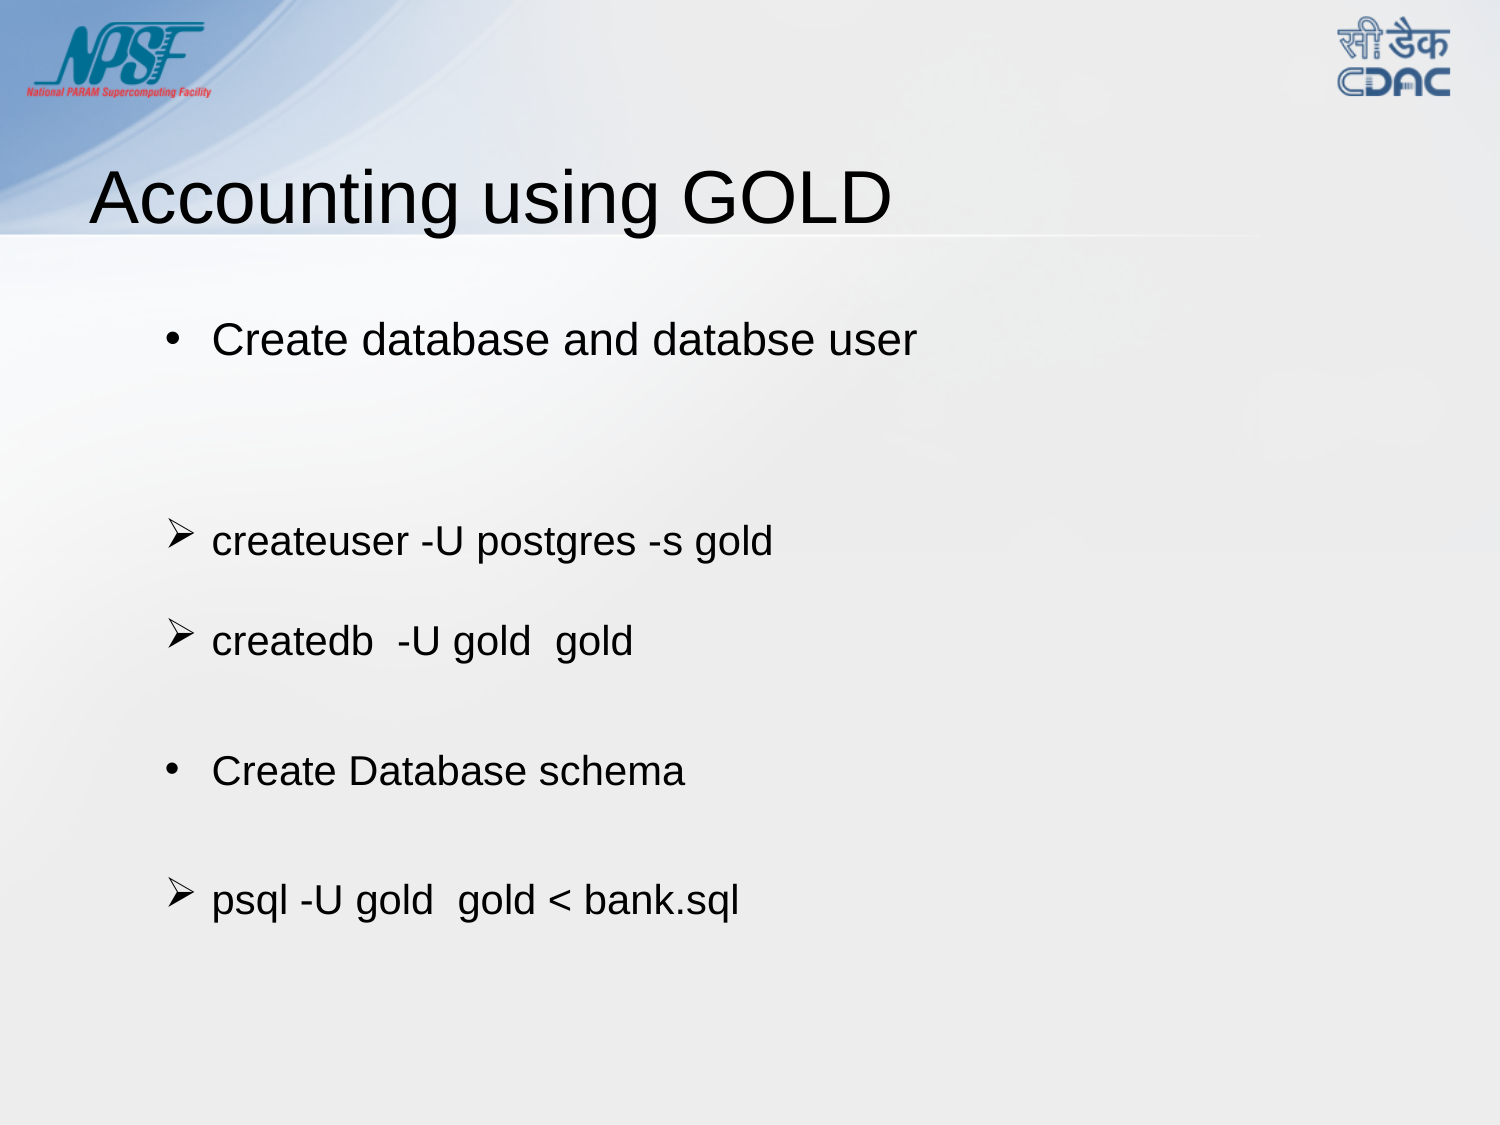

# Accounting using GOLD

Create database and databse user

createuser -U postgres -s gold

createdb  -U gold  gold

Create Database schema

psql -U gold  gold < bank.sql